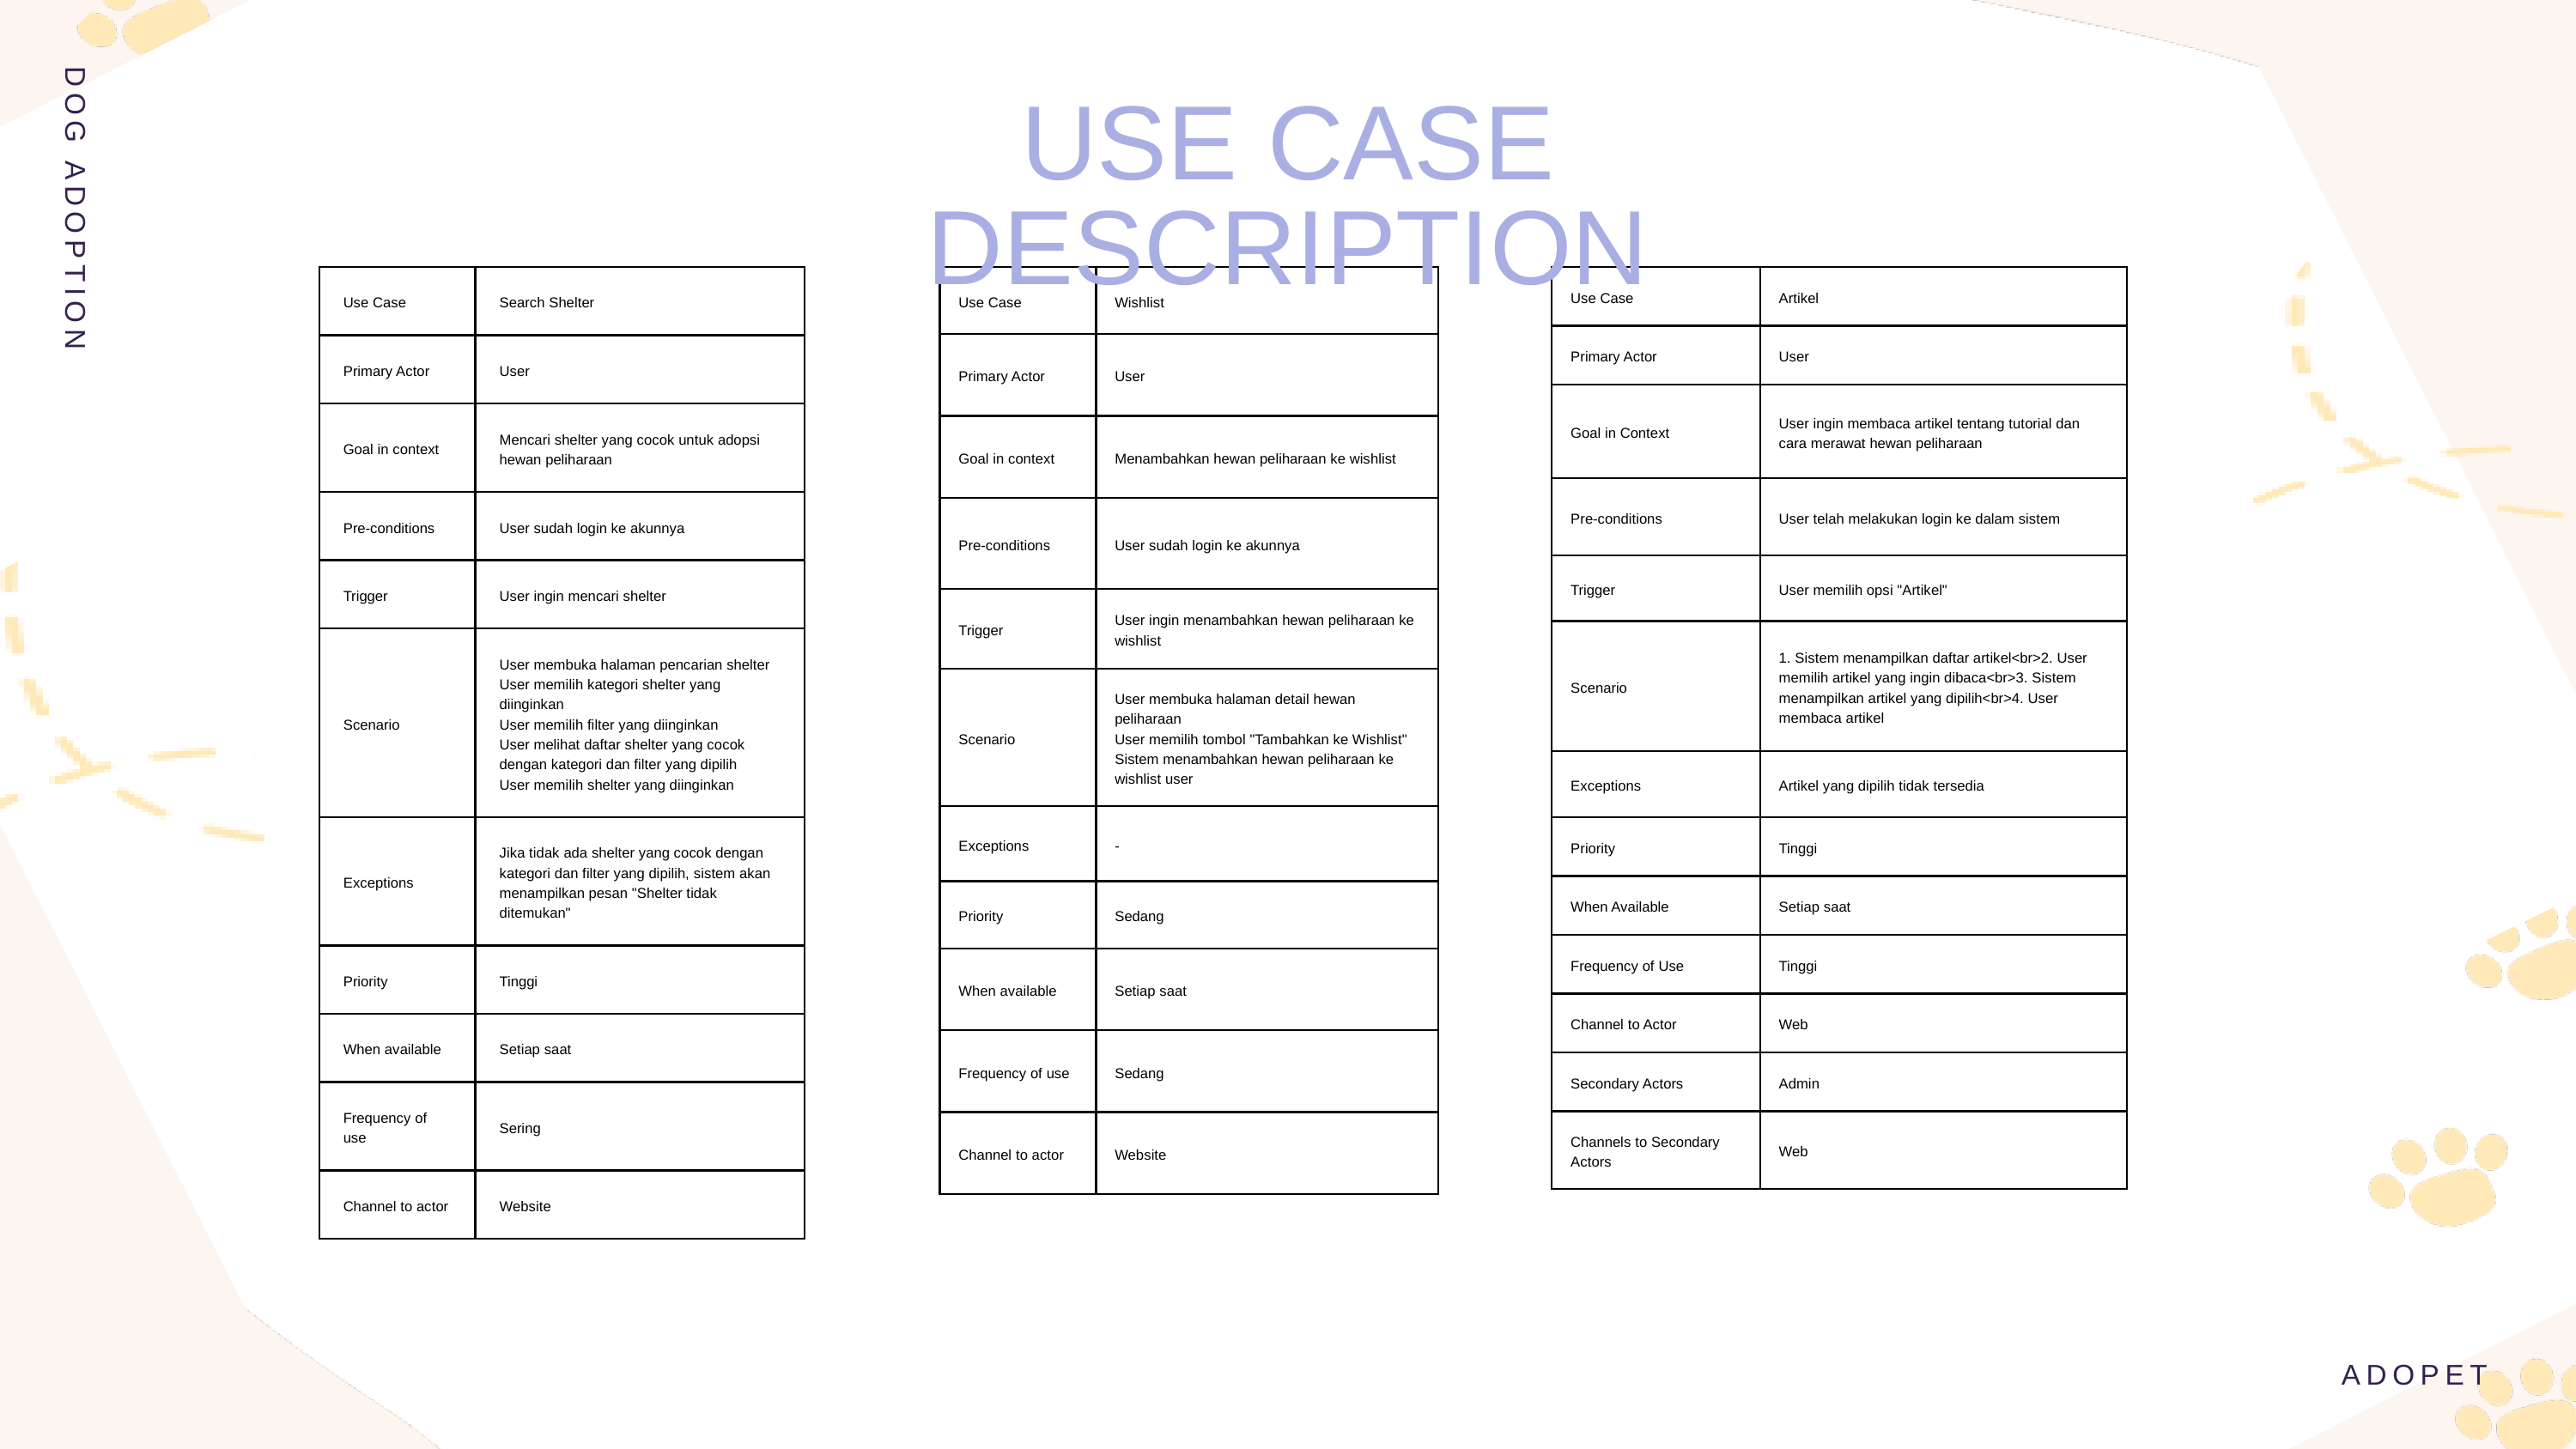

USE CASE DESCRIPTION

| Use Case | Search Shelter |
| --- | --- |
| Primary Actor | User |
| Goal in context | Mencari shelter yang cocok untuk adopsi hewan peliharaan |
| Pre-conditions | User sudah login ke akunnya |
| Trigger | User ingin mencari shelter |
| Scenario | User membuka halaman pencarian shelter User memilih kategori shelter yang diinginkan User memilih filter yang diinginkan User melihat daftar shelter yang cocok dengan kategori dan filter yang dipilih User memilih shelter yang diinginkan |
| Exceptions | Jika tidak ada shelter yang cocok dengan kategori dan filter yang dipilih, sistem akan menampilkan pesan "Shelter tidak ditemukan" |
| Priority | Tinggi |
| When available | Setiap saat |
| Frequency of use | Sering |
| Channel to actor | Website |
| Use Case | Wishlist |
| --- | --- |
| Primary Actor | User |
| Goal in context | Menambahkan hewan peliharaan ke wishlist |
| Pre-conditions | User sudah login ke akunnya |
| Trigger | User ingin menambahkan hewan peliharaan ke wishlist |
| Scenario | User membuka halaman detail hewan peliharaan User memilih tombol "Tambahkan ke Wishlist" Sistem menambahkan hewan peliharaan ke wishlist user |
| Exceptions | - |
| Priority | Sedang |
| When available | Setiap saat |
| Frequency of use | Sedang |
| Channel to actor | Website |
| Use Case | Artikel |
| --- | --- |
| Primary Actor | User |
| Goal in Context | User ingin membaca artikel tentang tutorial dan cara merawat hewan peliharaan |
| Pre-conditions | User telah melakukan login ke dalam sistem |
| Trigger | User memilih opsi "Artikel" |
| Scenario | 1. Sistem menampilkan daftar artikel<br>2. User memilih artikel yang ingin dibaca<br>3. Sistem menampilkan artikel yang dipilih<br>4. User membaca artikel |
| Exceptions | Artikel yang dipilih tidak tersedia |
| Priority | Tinggi |
| When Available | Setiap saat |
| Frequency of Use | Tinggi |
| Channel to Actor | Web |
| Secondary Actors | Admin |
| Channels to Secondary Actors | Web |
DOG ADOPTION

ADOPET